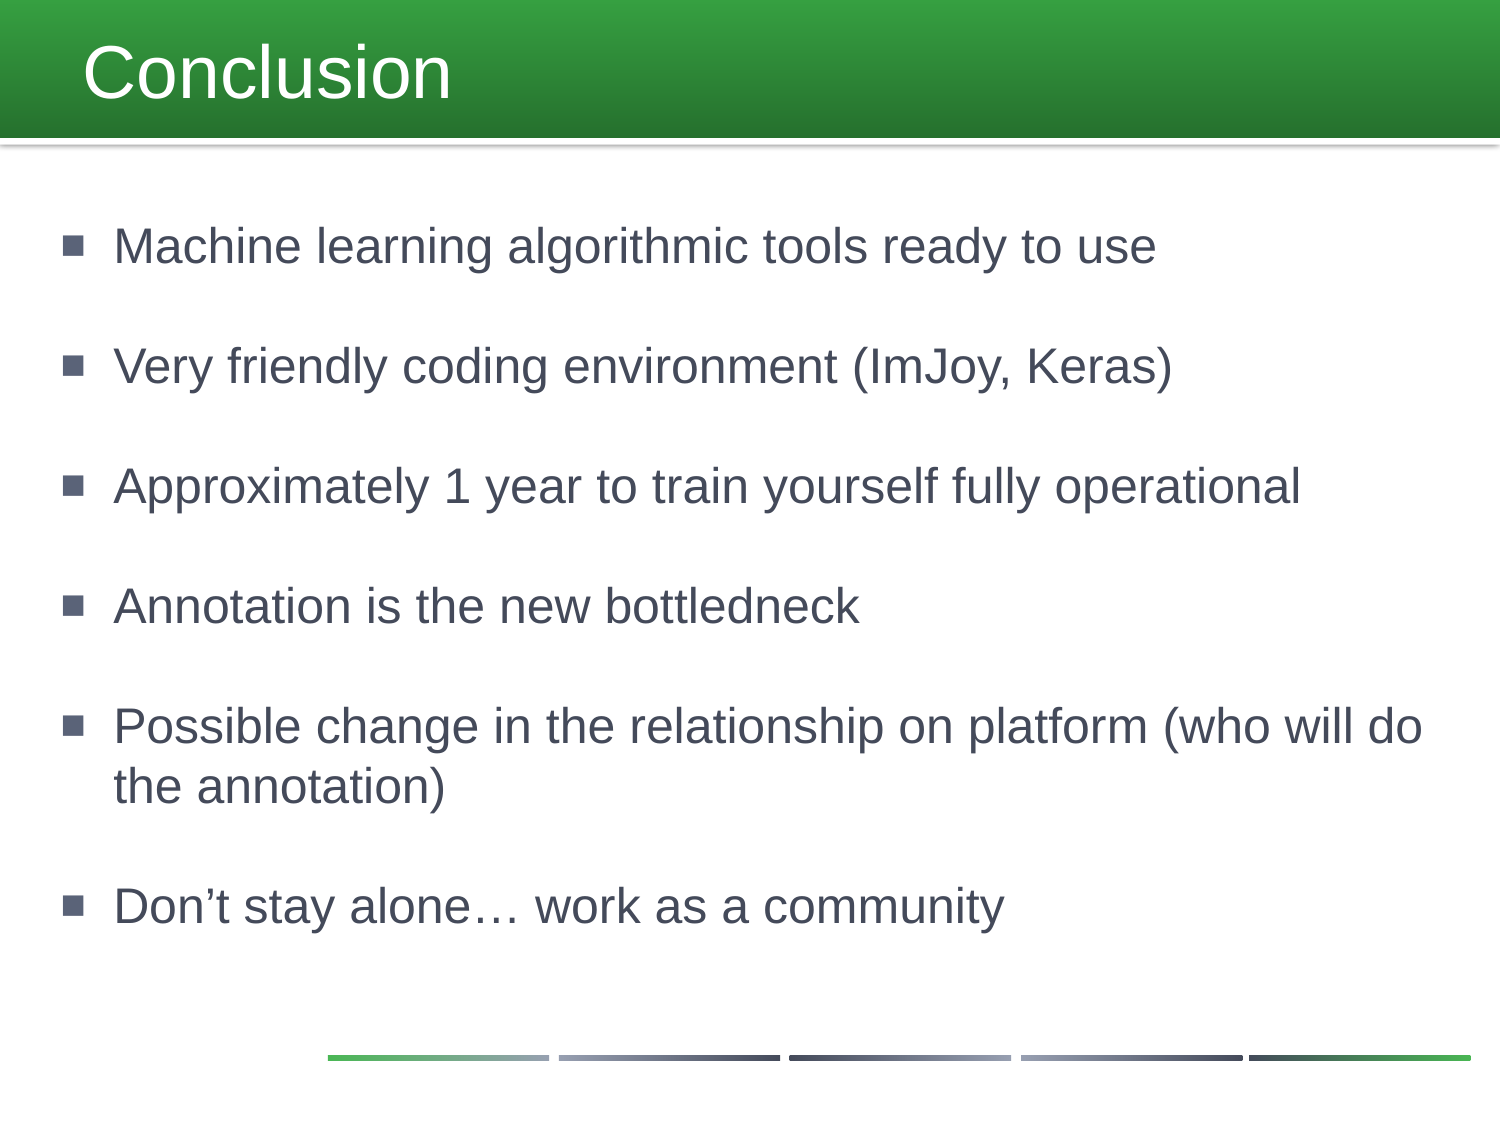

# Conclusion
Machine learning algorithmic tools ready to use

Very friendly coding environment (ImJoy, Keras)

Approximately 1 year to train yourself fully operational

Annotation is the new bottledneck

Possible change in the relationship on platform (who will do the annotation)

Don’t stay alone… work as a community
68